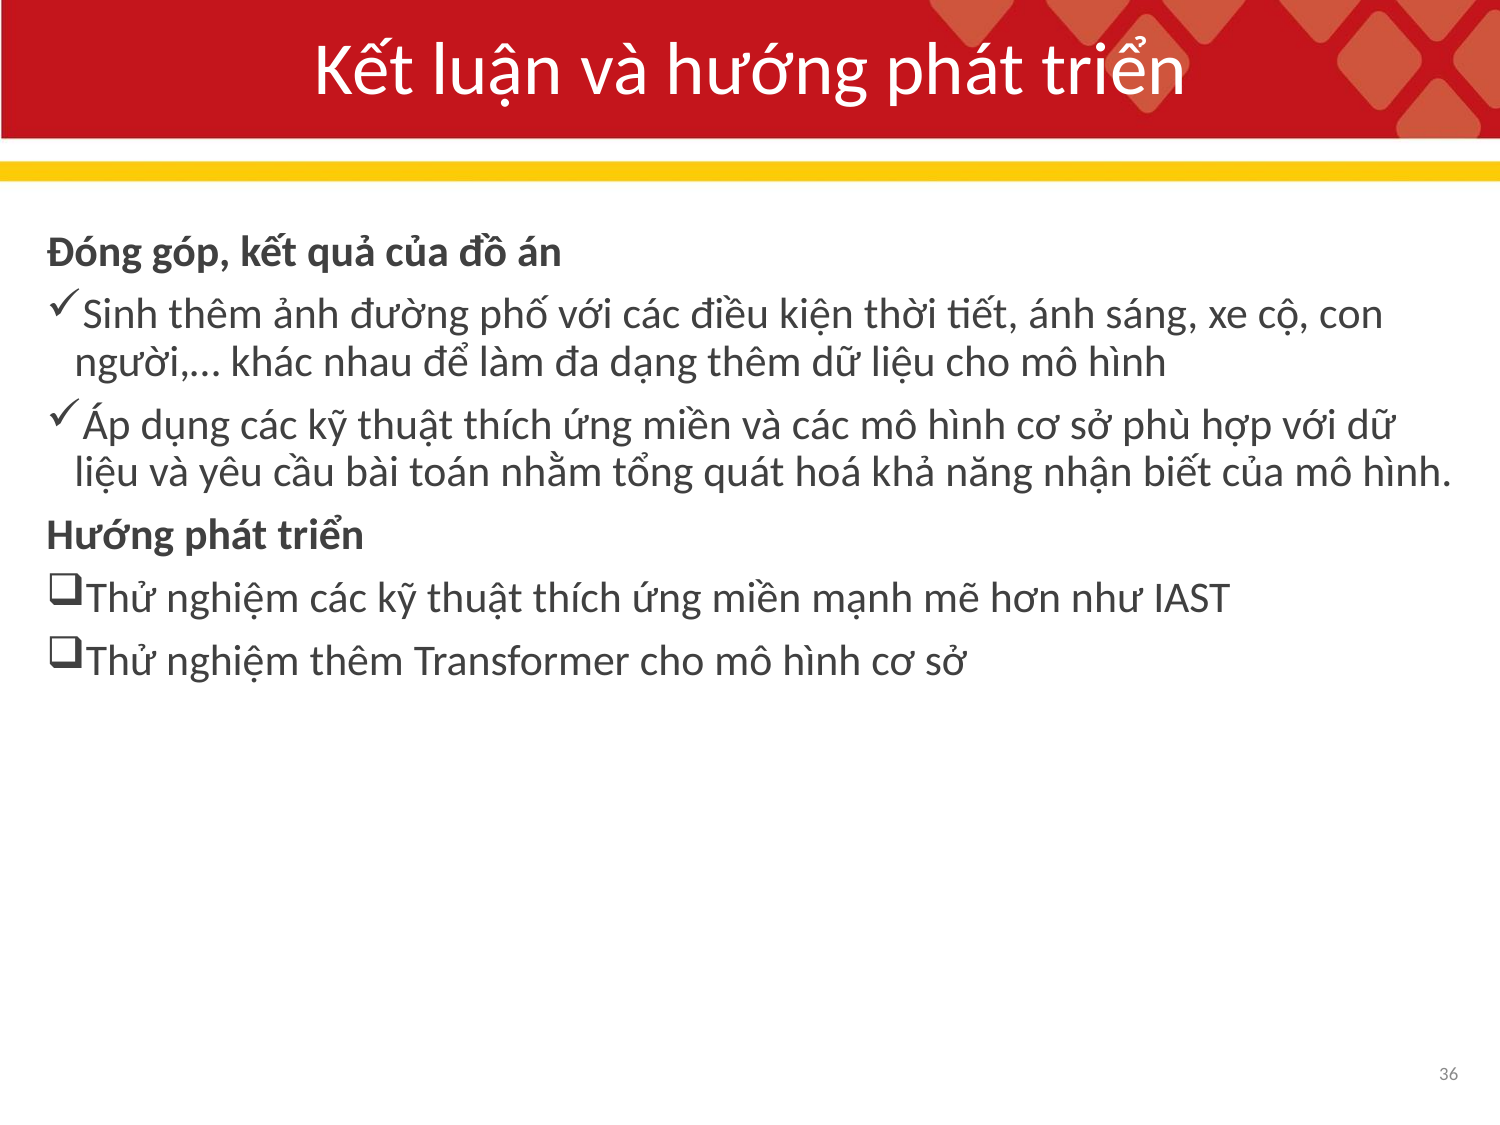

# Kết luận và hướng phát triển
Đóng góp, kết quả của đồ án
Sinh thêm ảnh đường phố với các điều kiện thời tiết, ánh sáng, xe cộ, con người,… khác nhau để làm đa dạng thêm dữ liệu cho mô hình
Áp dụng các kỹ thuật thích ứng miền và các mô hình cơ sở phù hợp với dữ liệu và yêu cầu bài toán nhằm tổng quát hoá khả năng nhận biết của mô hình.
Hướng phát triển
Thử nghiệm các kỹ thuật thích ứng miền mạnh mẽ hơn như IAST
Thử nghiệm thêm Transformer cho mô hình cơ sở

36